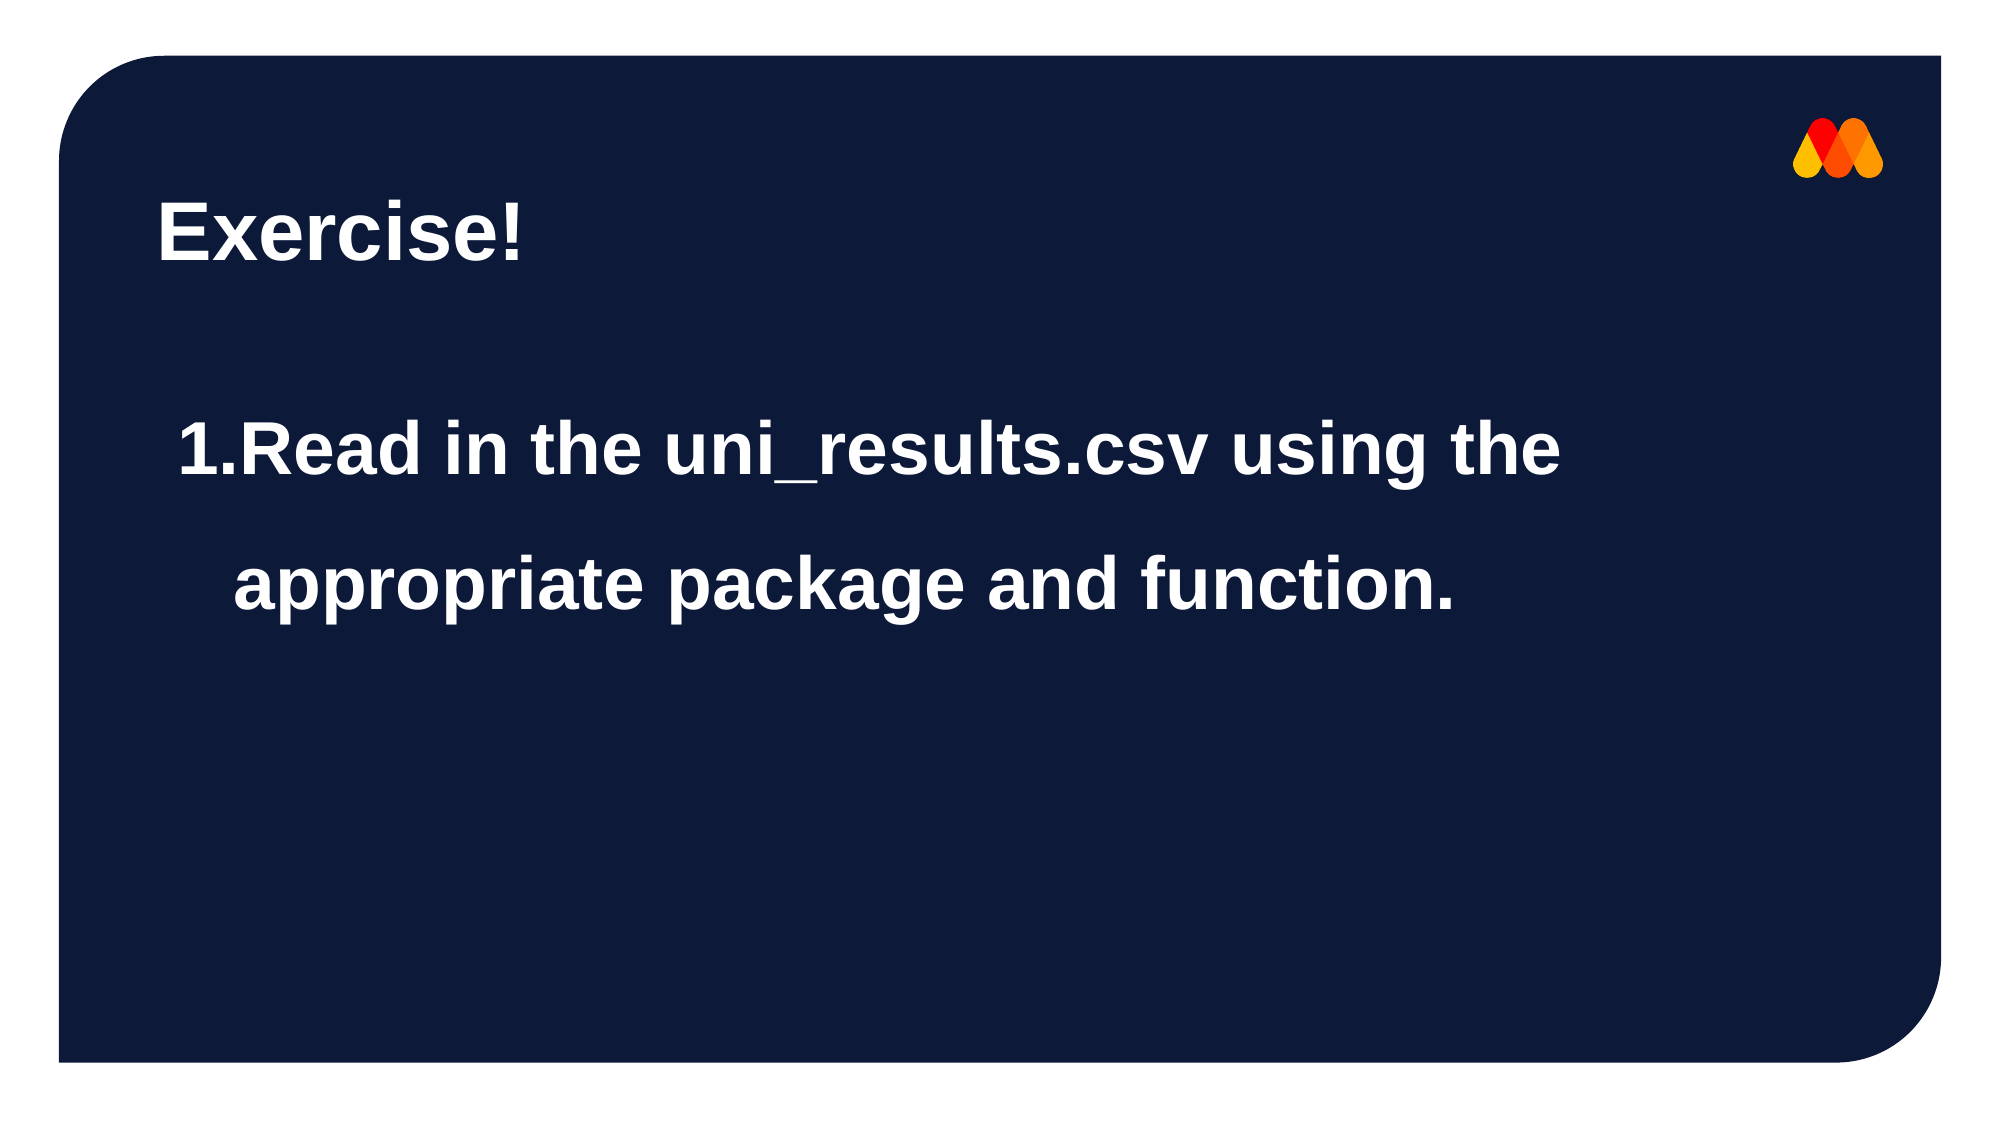

Exercise!
Read in the uni_results.csv using the appropriate package and function.